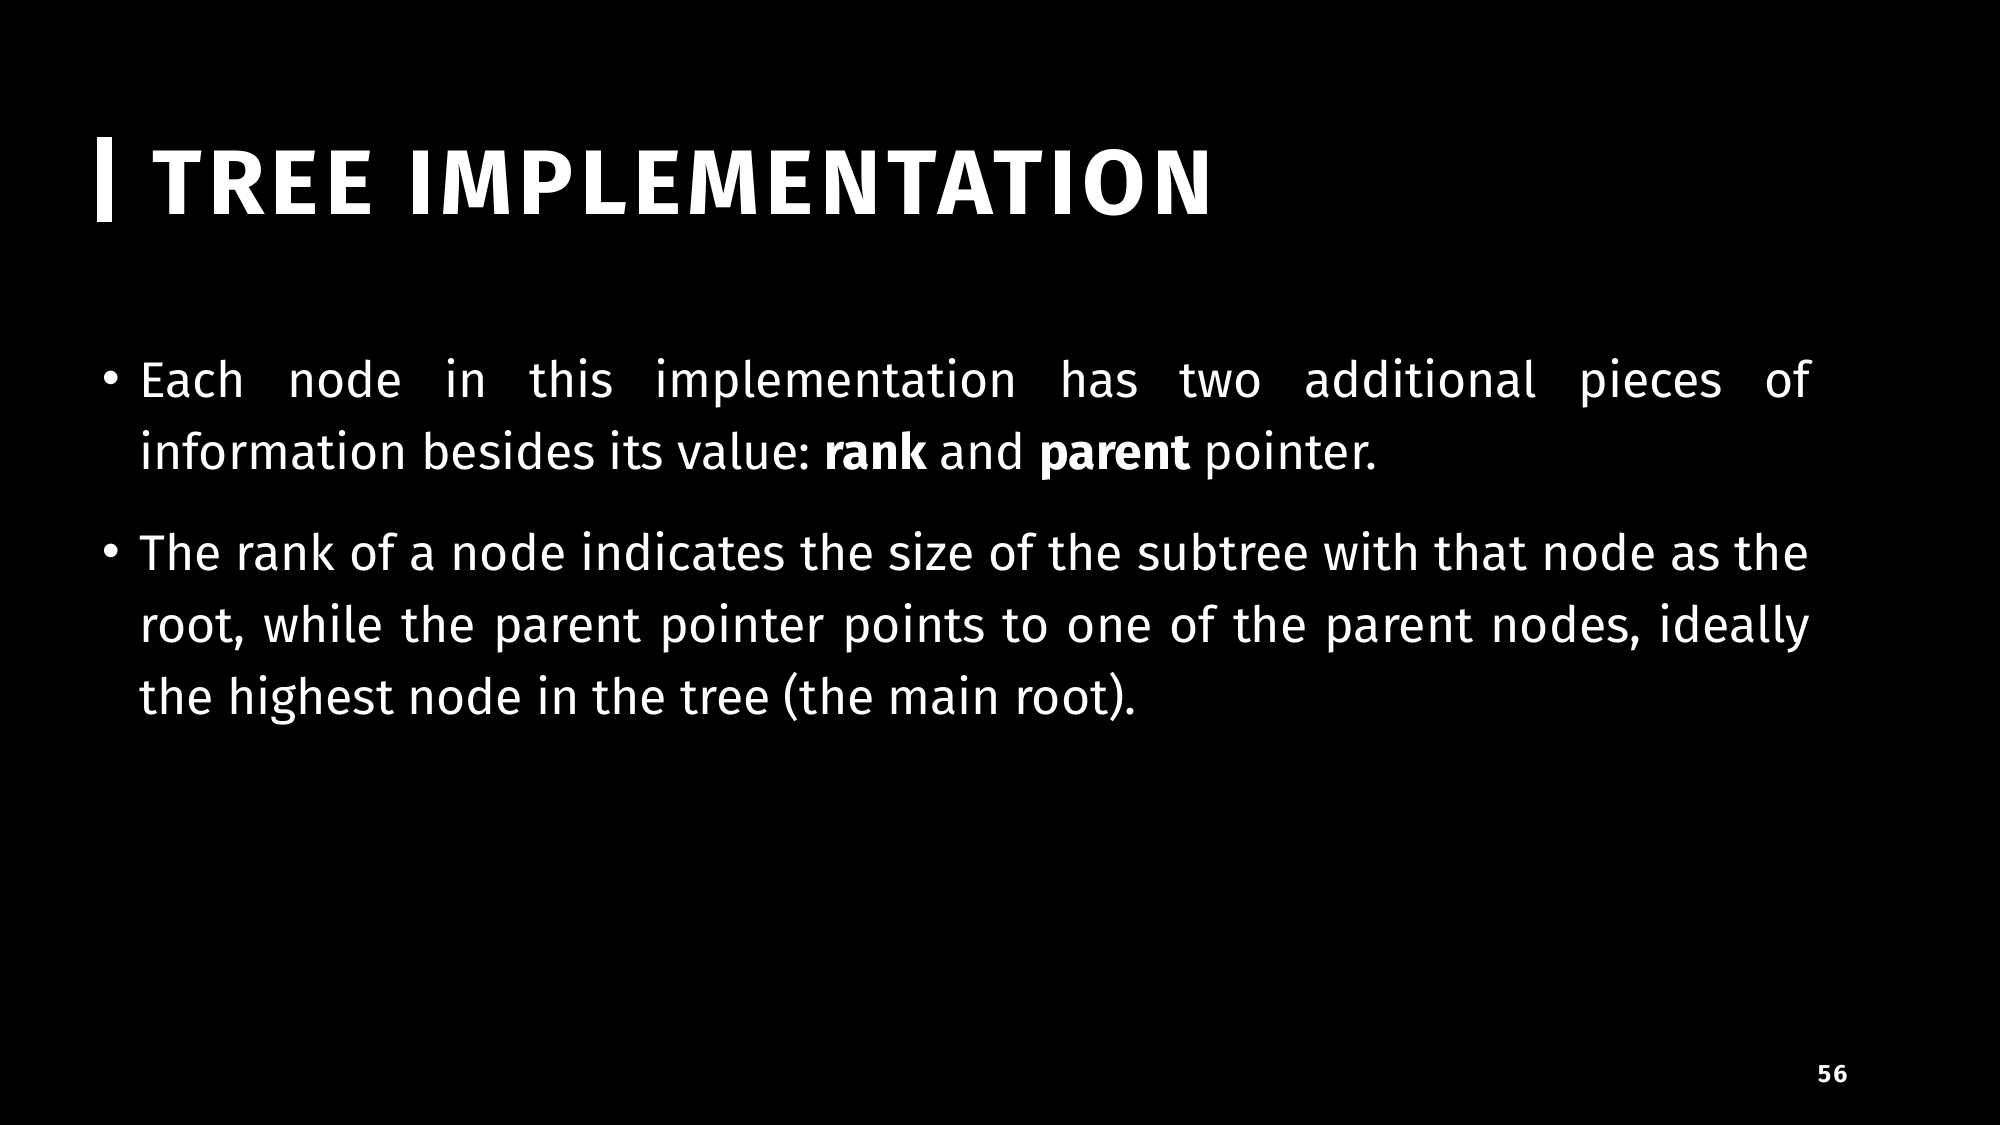

# TREE IMPLEMENTATION
Each node in this implementation has two additional pieces of information besides its value: rank and parent pointer.
The rank of a node indicates the size of the subtree with that node as the root, while the parent pointer points to one of the parent nodes, ideally the highest node in the tree (the main root).
56